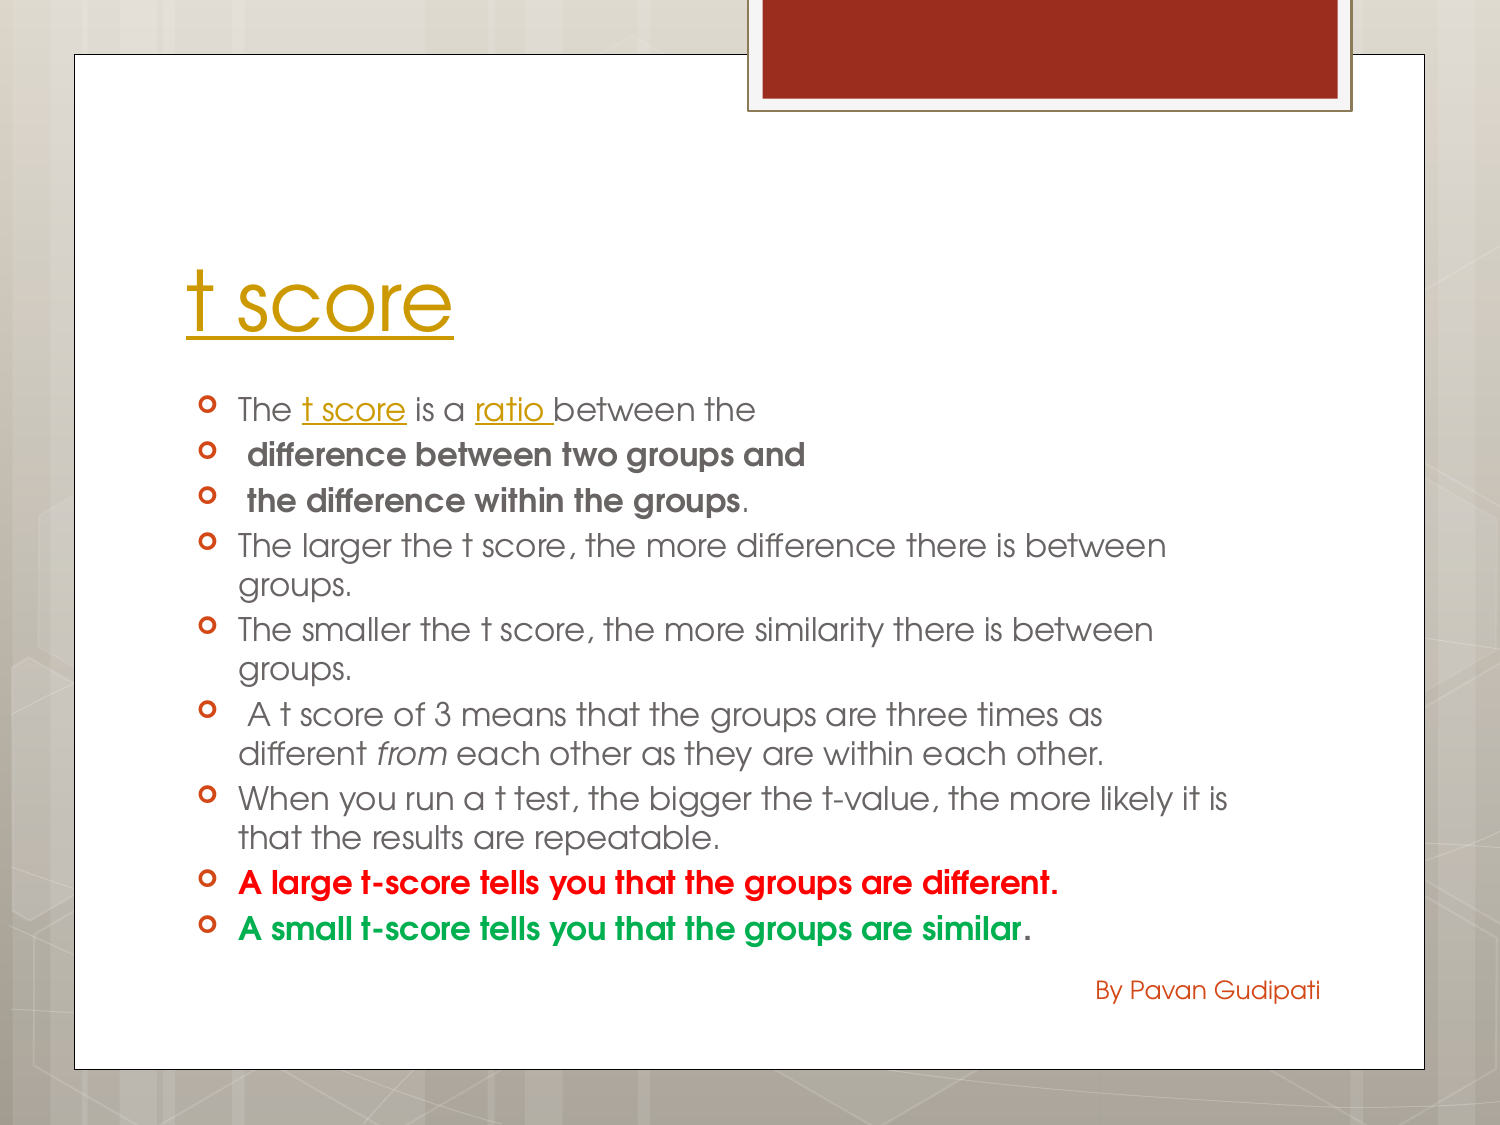

# t score
The t score is a ratio between the
 difference between two groups and
 the difference within the groups.
The larger the t score, the more difference there is between groups.
The smaller the t score, the more similarity there is between groups.
 A t score of 3 means that the groups are three times as different from each other as they are within each other.
When you run a t test, the bigger the t-value, the more likely it is that the results are repeatable.
A large t-score tells you that the groups are different.
A small t-score tells you that the groups are similar.

By Pavan Gudipati